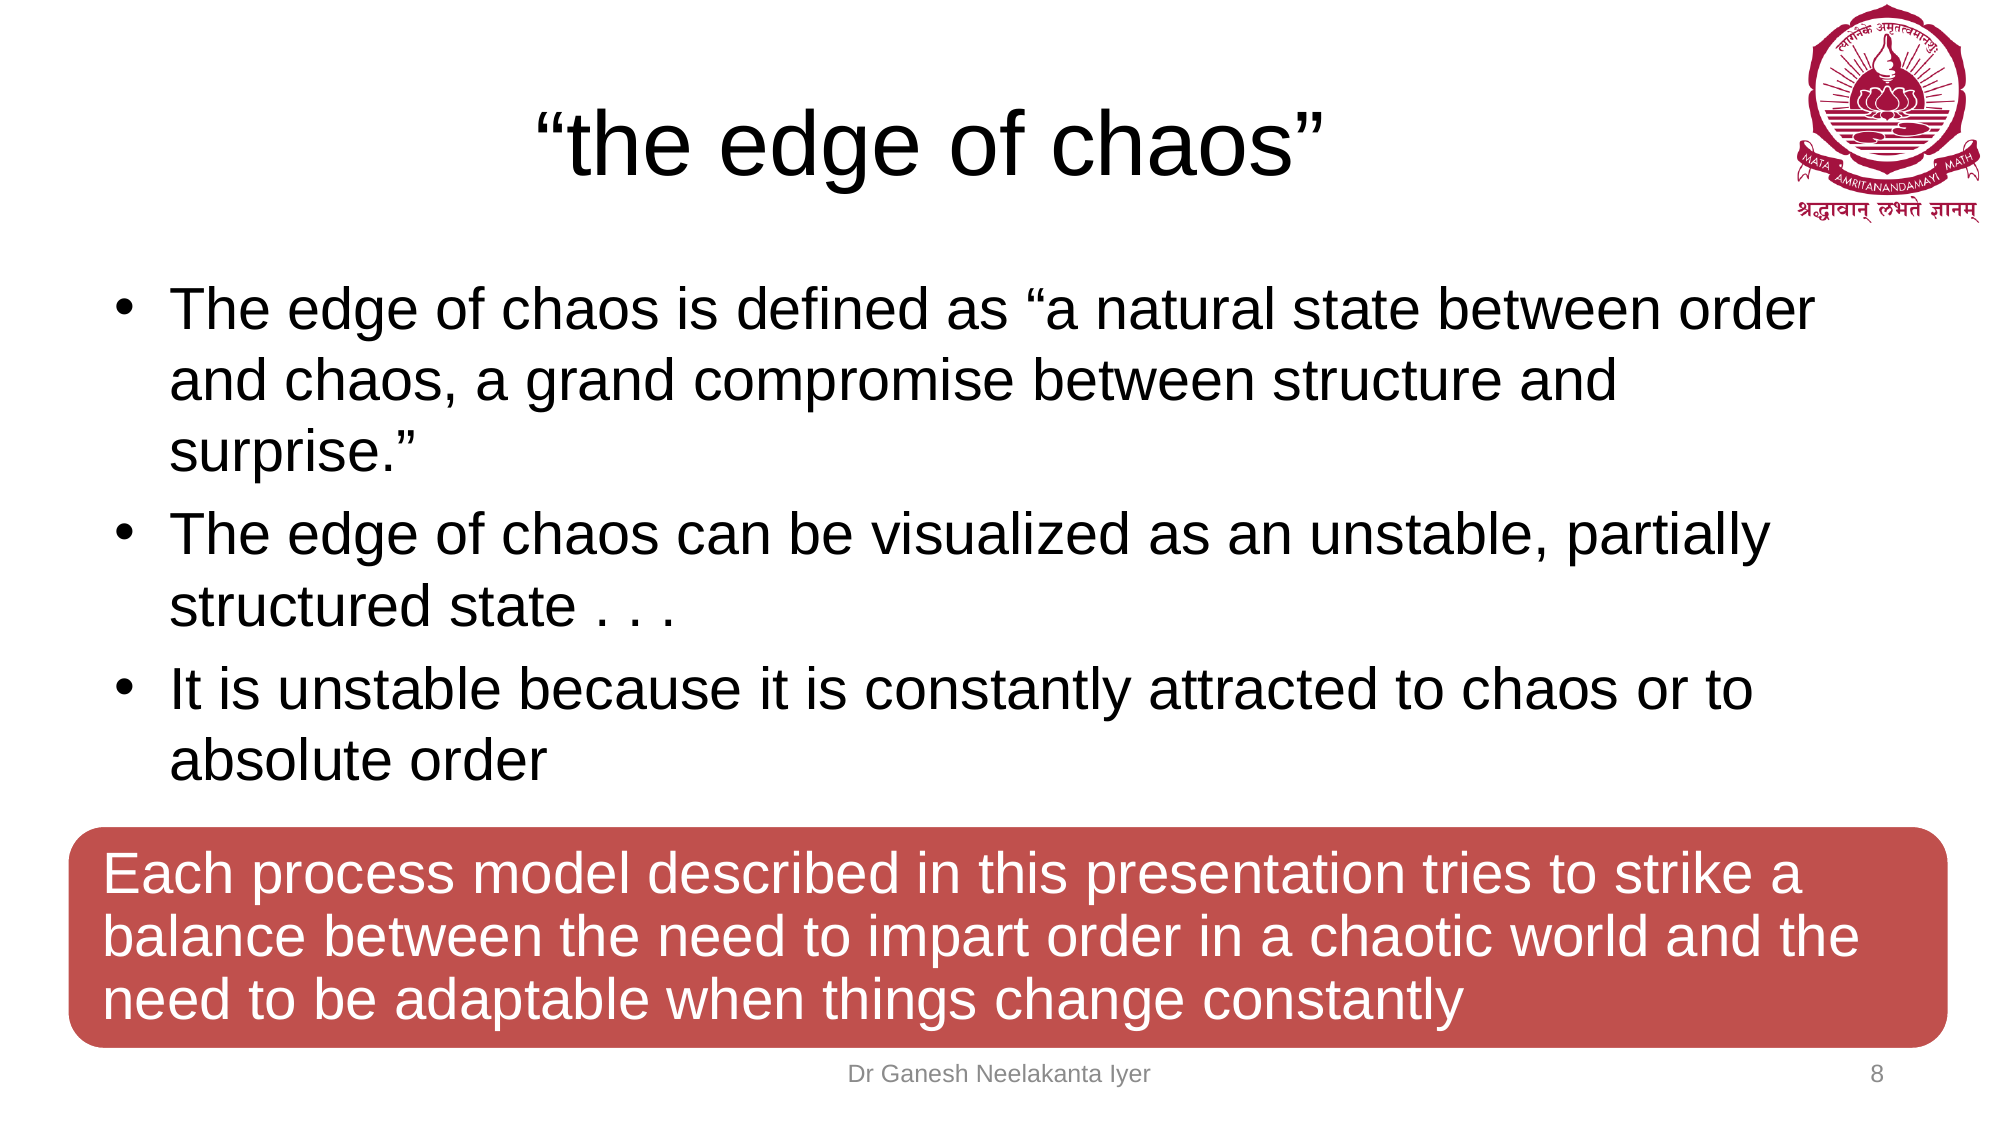

# “the edge of chaos”
The edge of chaos is defined as “a natural state between order and chaos, a grand compromise between structure and surprise.”
The edge of chaos can be visualized as an unstable, partially structured state . . .
It is unstable because it is constantly attracted to chaos or to absolute order

Each process model described in this presentation tries to strike a balance between the need to impart order in a chaotic world and the need to be adaptable when things change constantly
Dr Ganesh Neelakanta Iyer
8